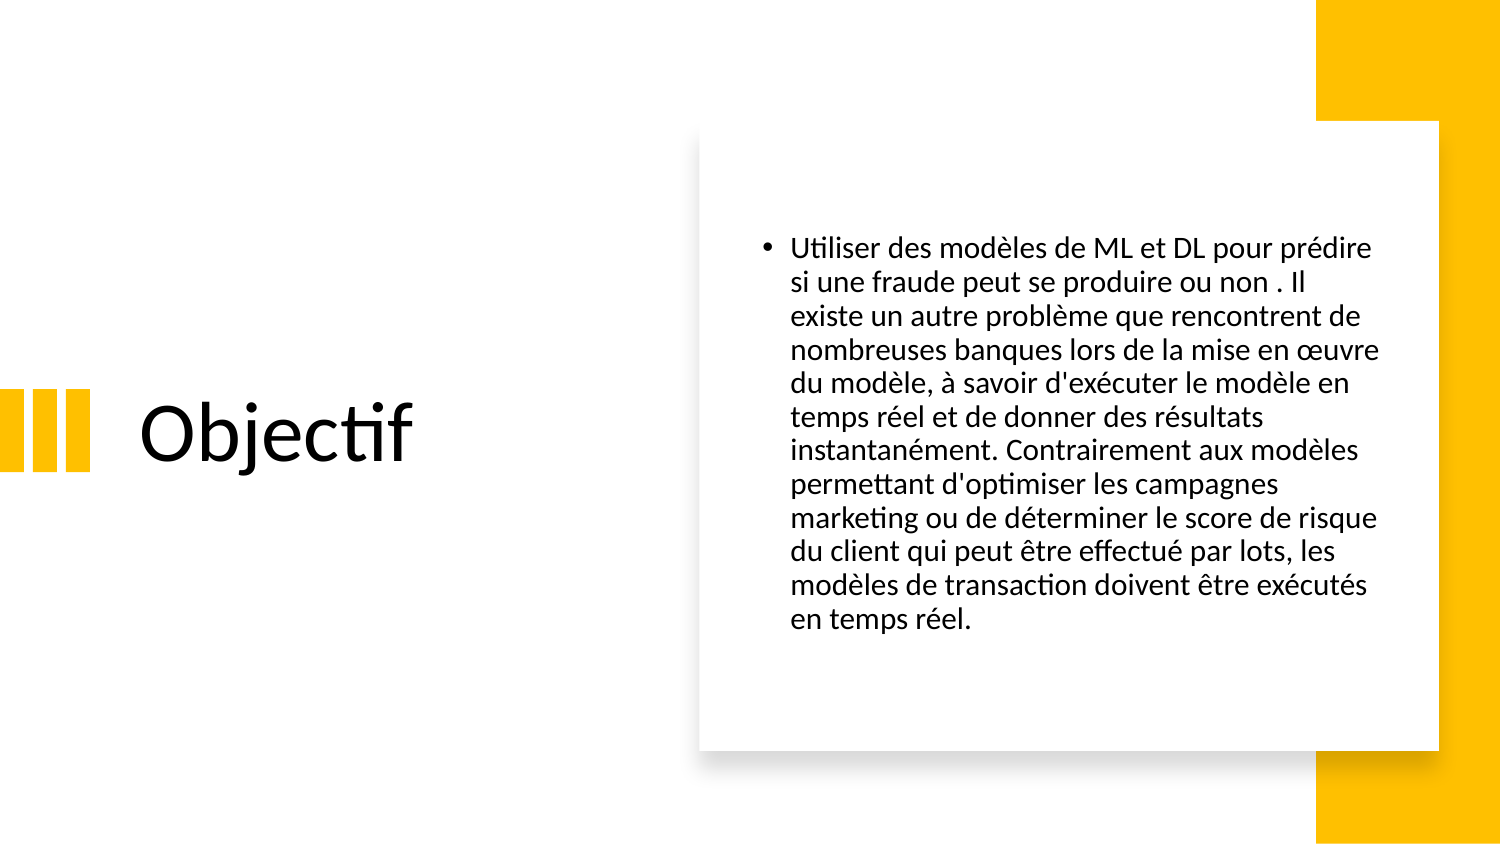

# Objectif
Utiliser des modèles de ML et DL pour prédire si une fraude peut se produire ou non . Il existe un autre problème que rencontrent de nombreuses banques lors de la mise en œuvre du modèle, à savoir d'exécuter le modèle en temps réel et de donner des résultats instantanément. Contrairement aux modèles permettant d'optimiser les campagnes marketing ou de déterminer le score de risque du client qui peut être effectué par lots, les modèles de transaction doivent être exécutés en temps réel.